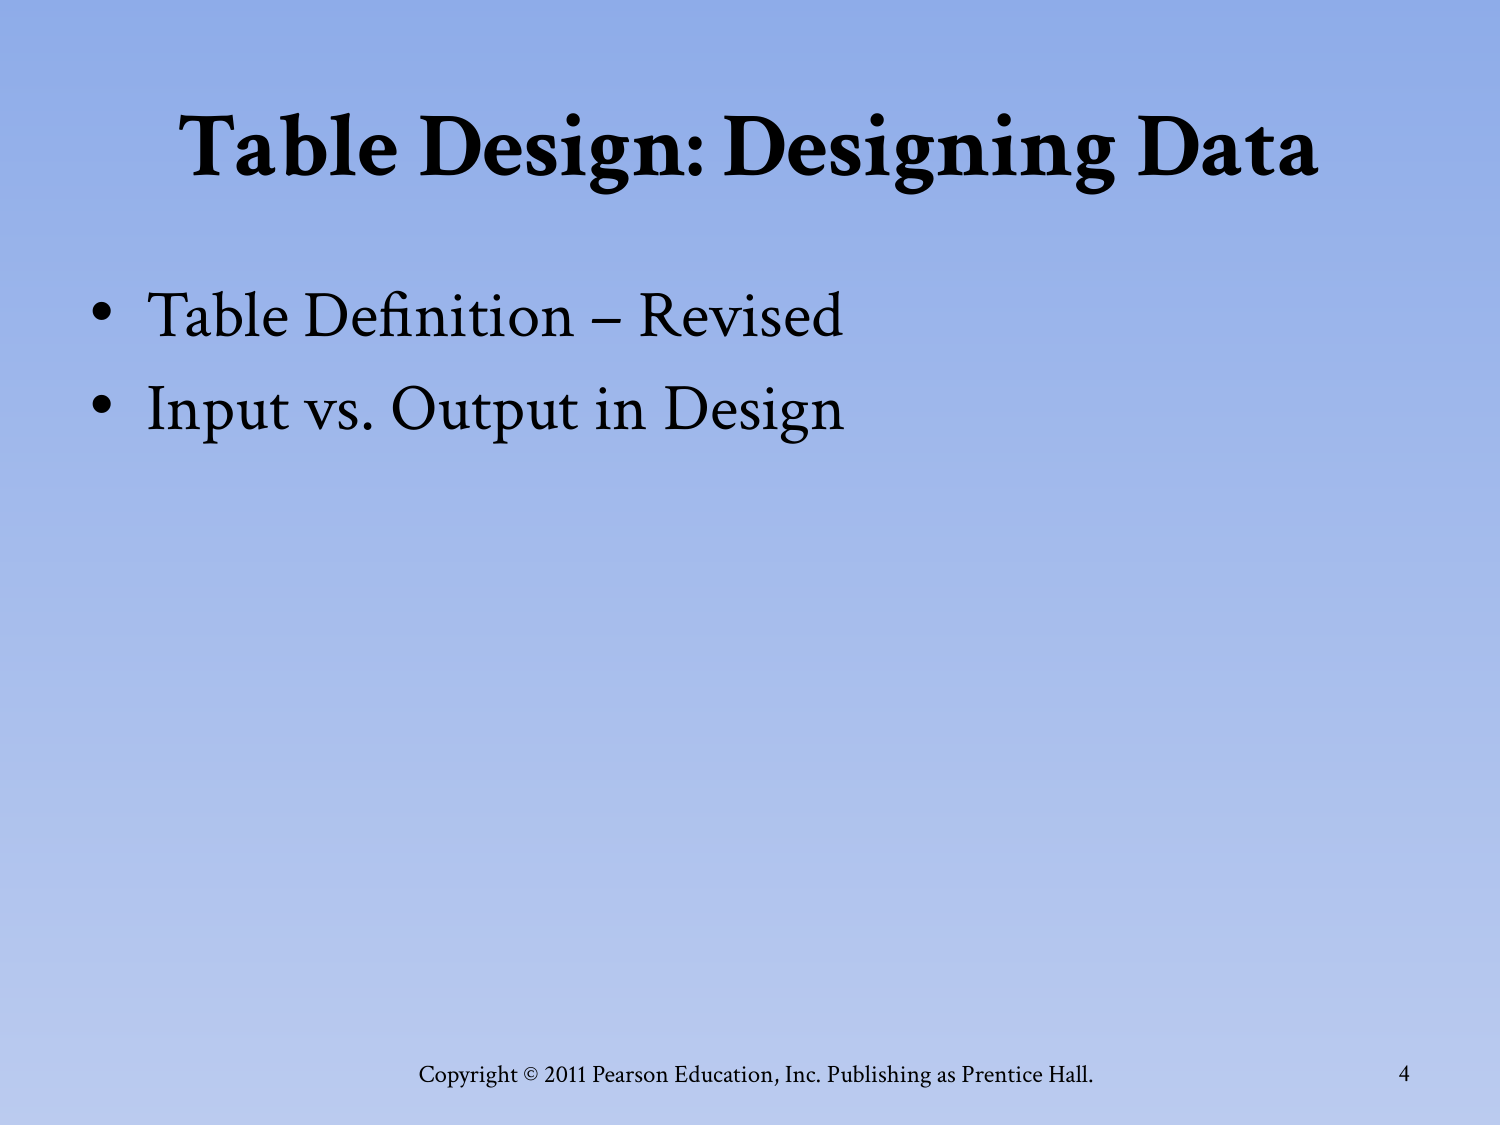

# Table Design: Designing Data
Table Definition – Revised
Input vs. Output in Design

Copyright © 2011 Pearson Education, Inc. Publishing as Prentice Hall.

4